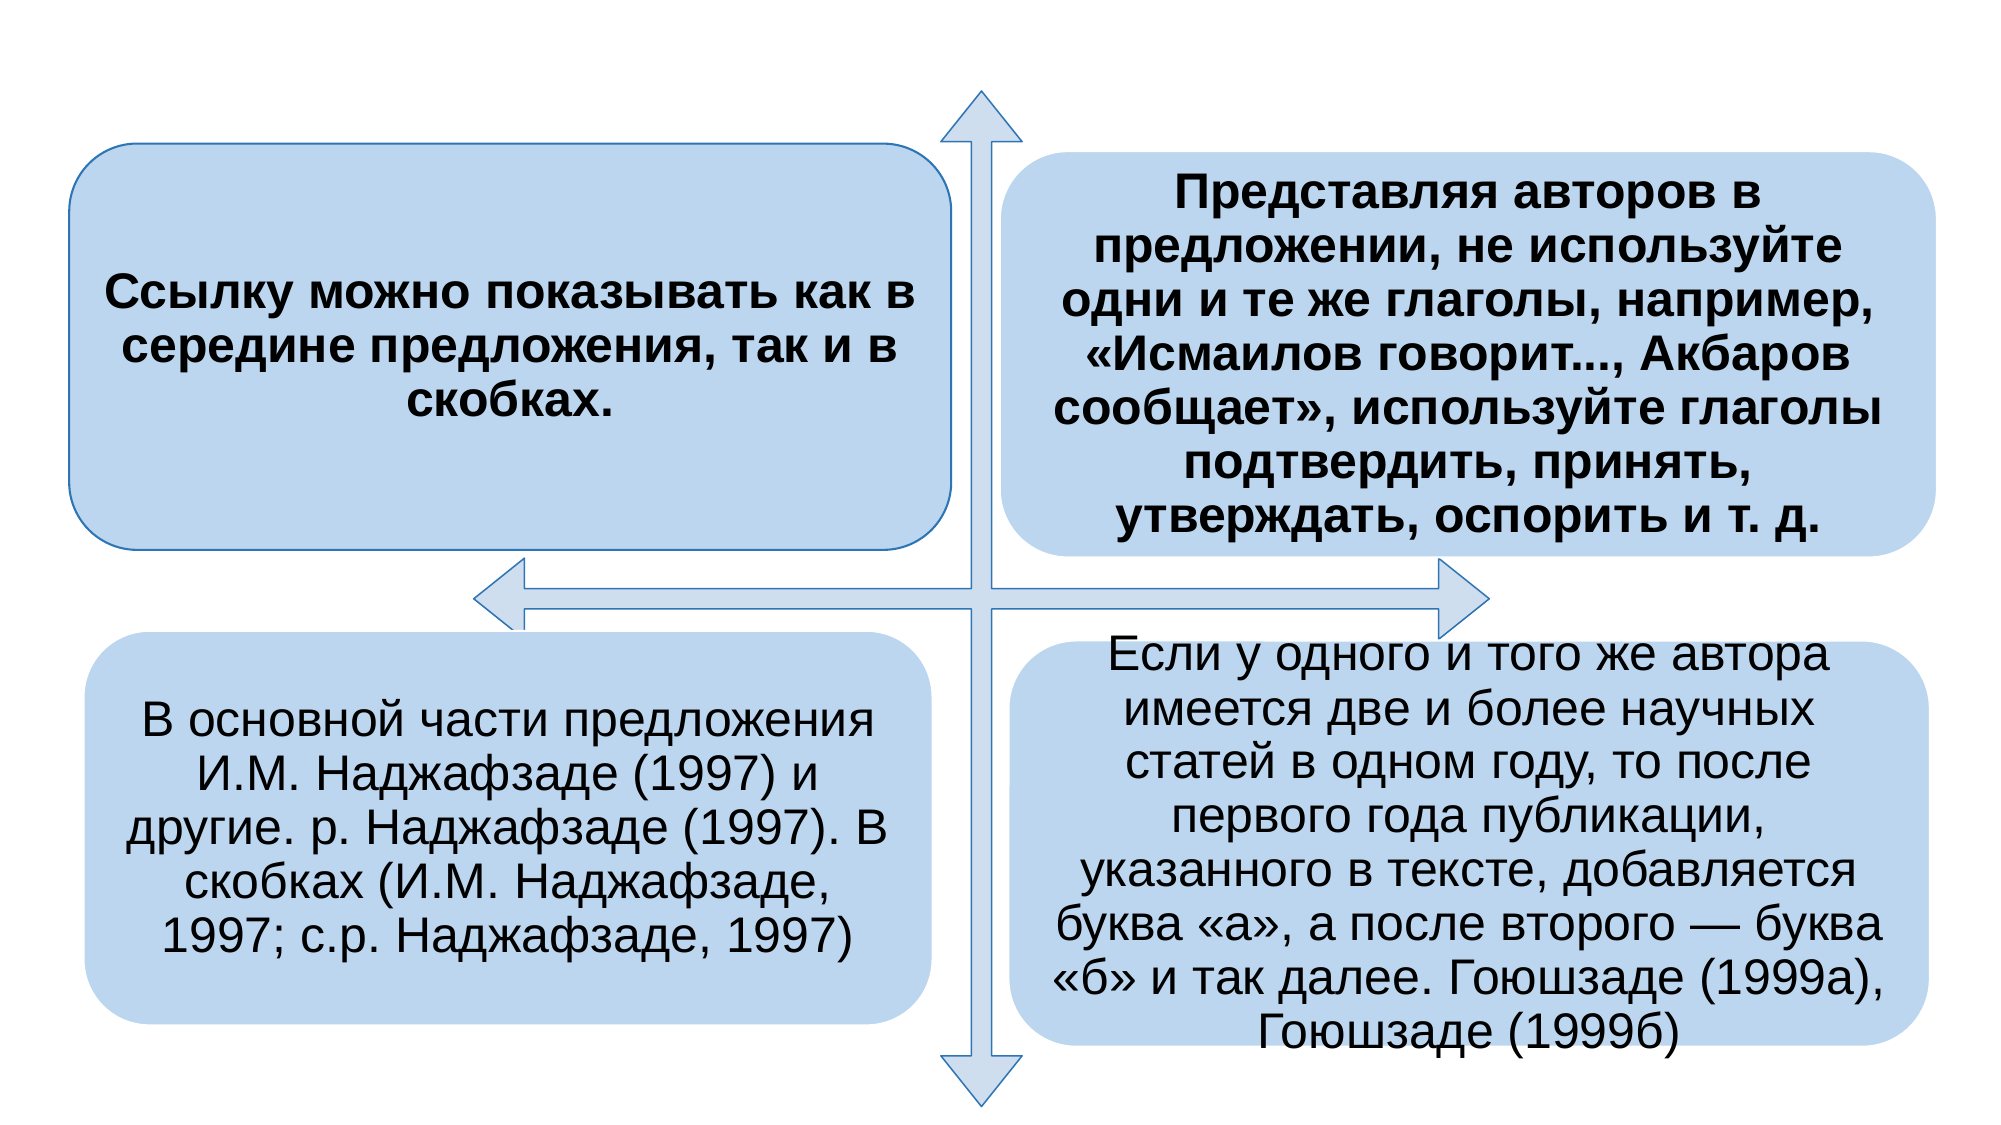

Ссылку можно показывать как в середине предложения, так и в скобках.
Представляя авторов в предложении, не используйте одни и те же глаголы, например, «Исмаилов говорит..., Акбаров сообщает», используйте глаголы подтвердить, принять, утверждать, оспорить и т. д.

В основной части предложения И.М. Наджафзаде (1997) и другие. р. Наджафзаде (1997). В скобках (И.М. Наджафзаде, 1997; с.р. Наджафзаде, 1997)
Если у одного и того же автора имеется две и более научных статей в одном году, то после первого года публикации, указанного в тексте, добавляется буква «а», а после второго — буква «б» и так далее. Гоюшзаде (1999а), Гоюшзаде (1999б)